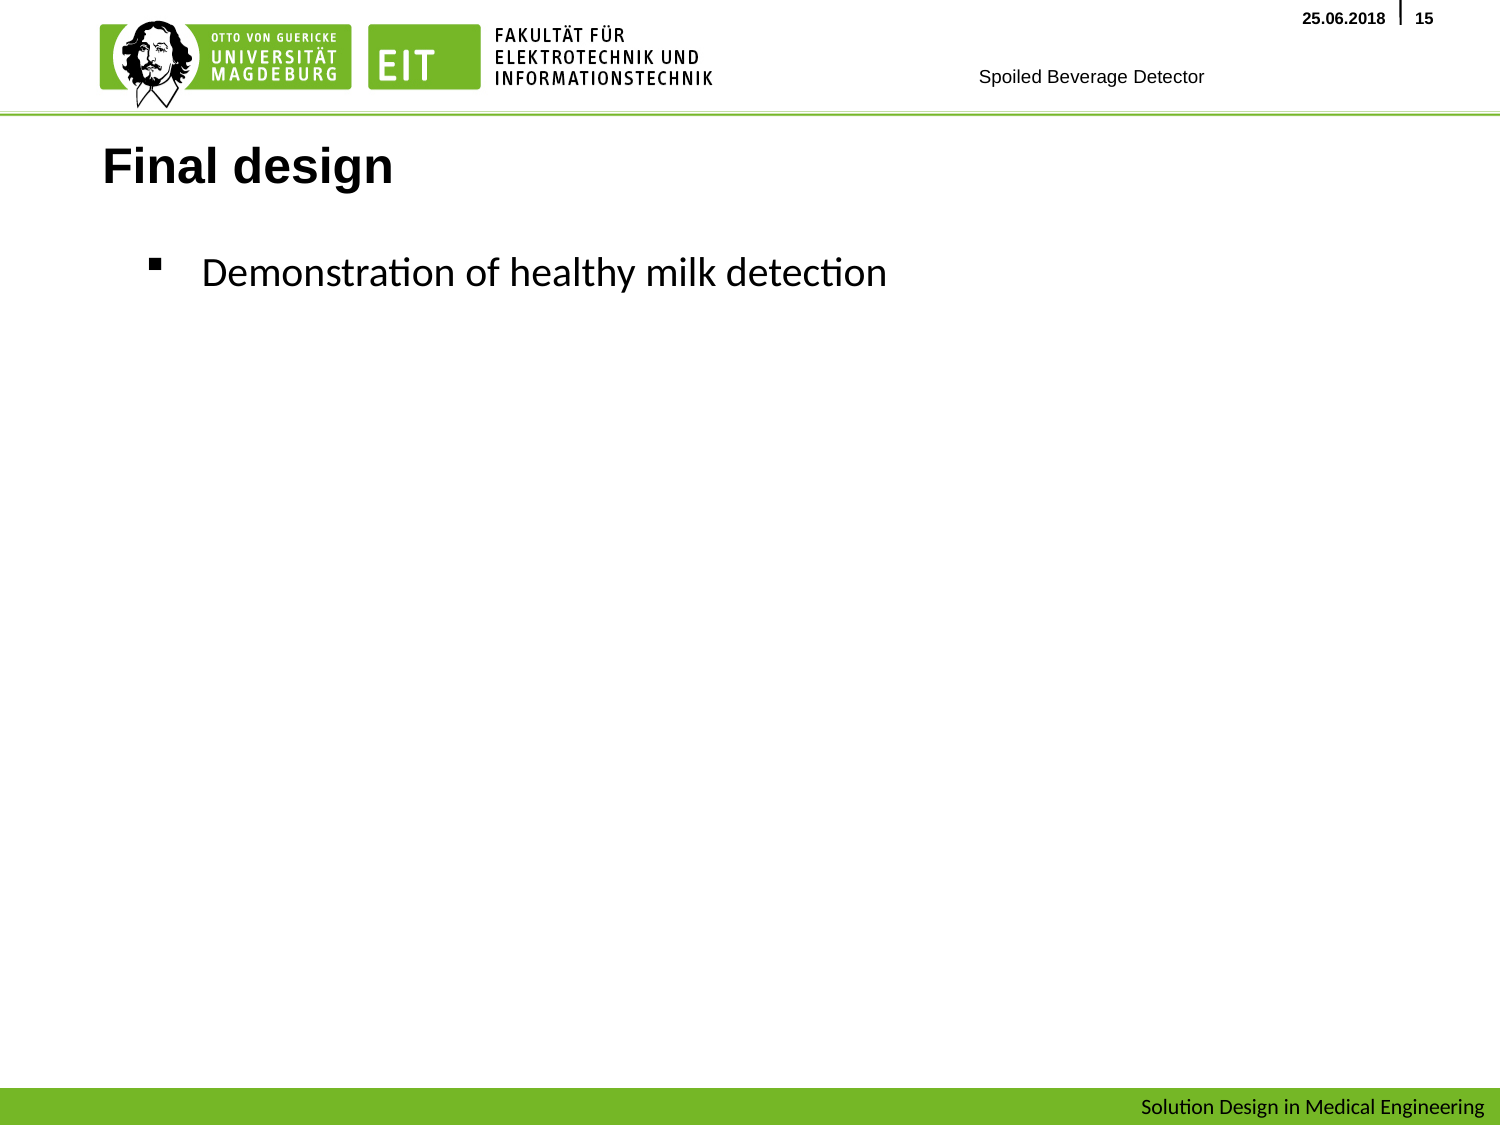

# Final design
Demonstration of healthy milk detection